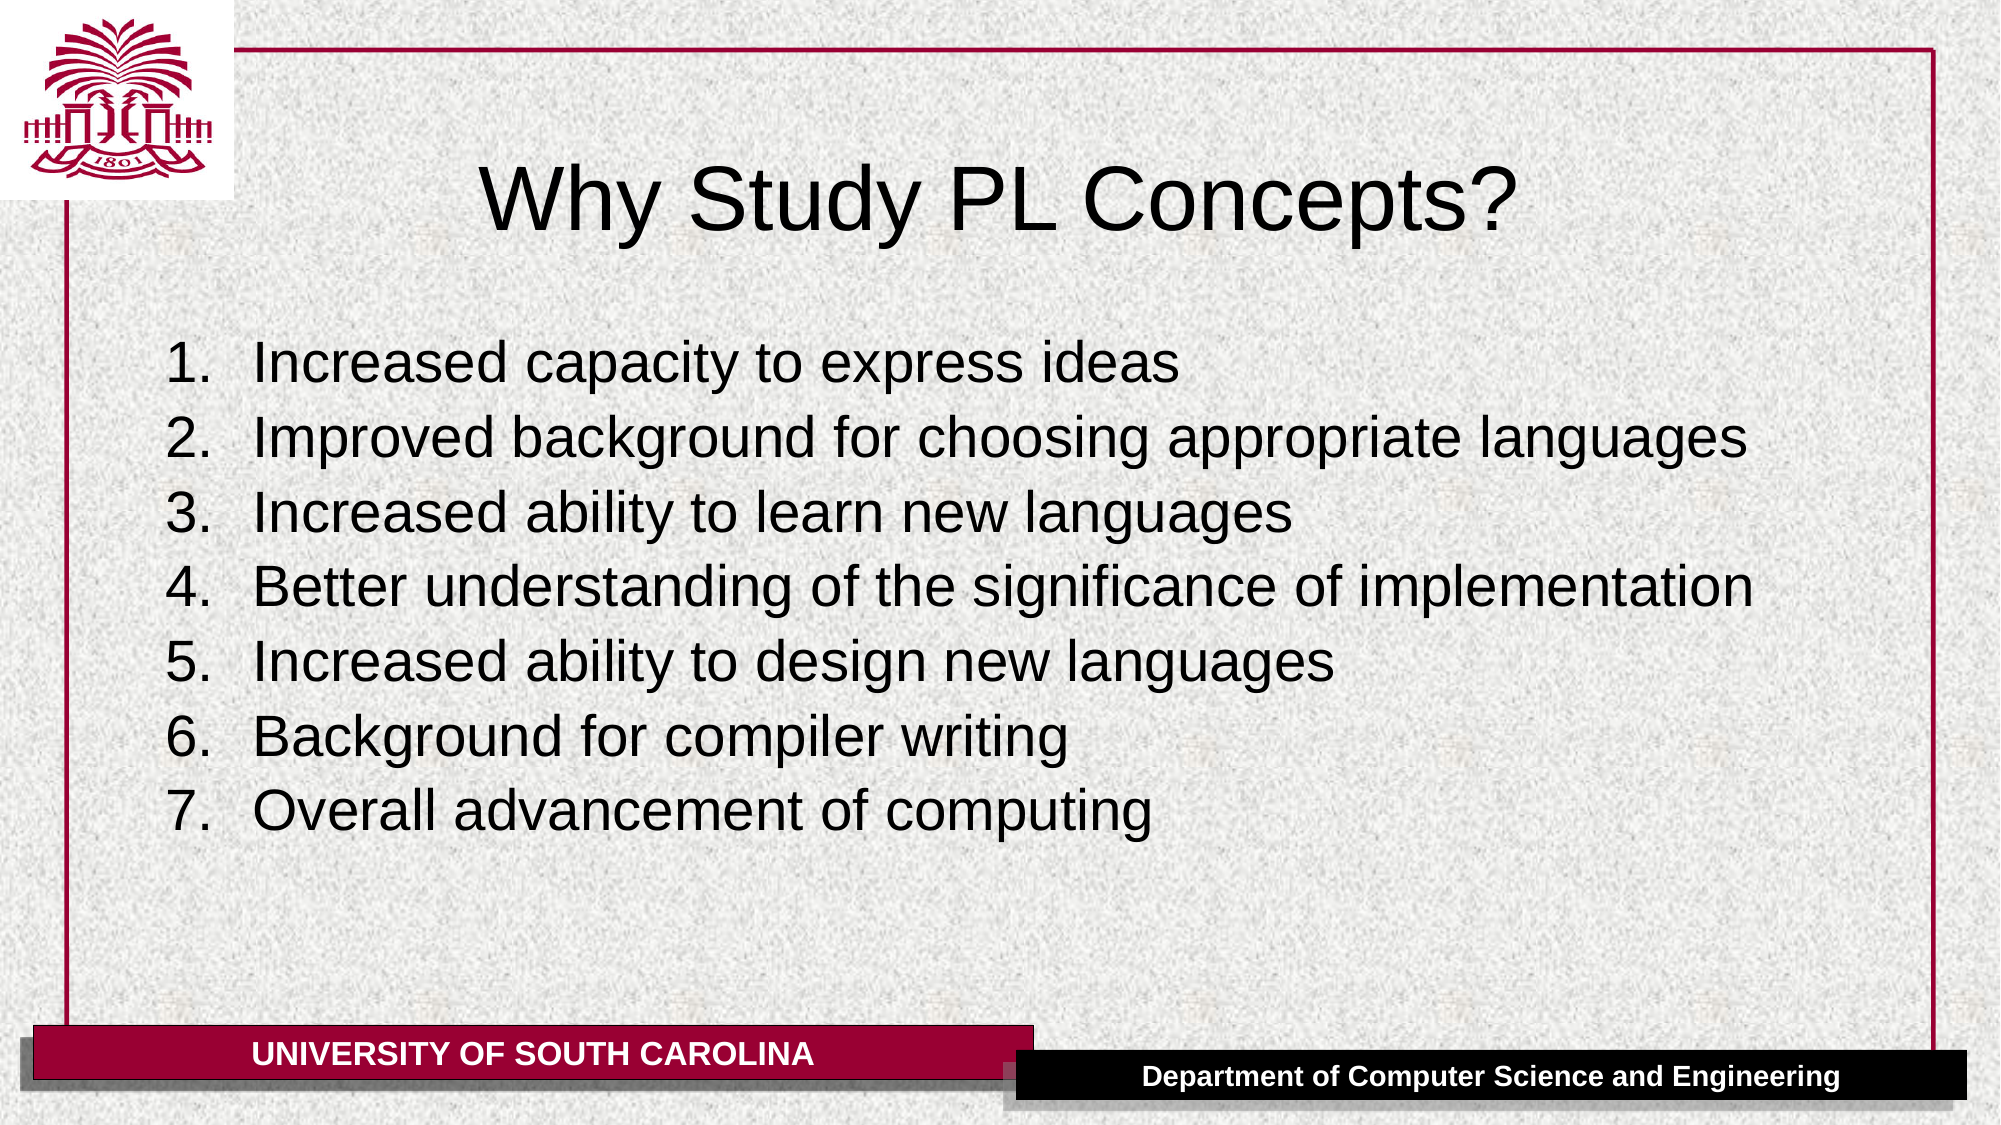

# Why Study PL Concepts?
Increased capacity to express ideas
Improved background for choosing appropriate languages
Increased ability to learn new languages
Better understanding of the significance of implementation
Increased ability to design new languages
Background for compiler writing
Overall advancement of computing